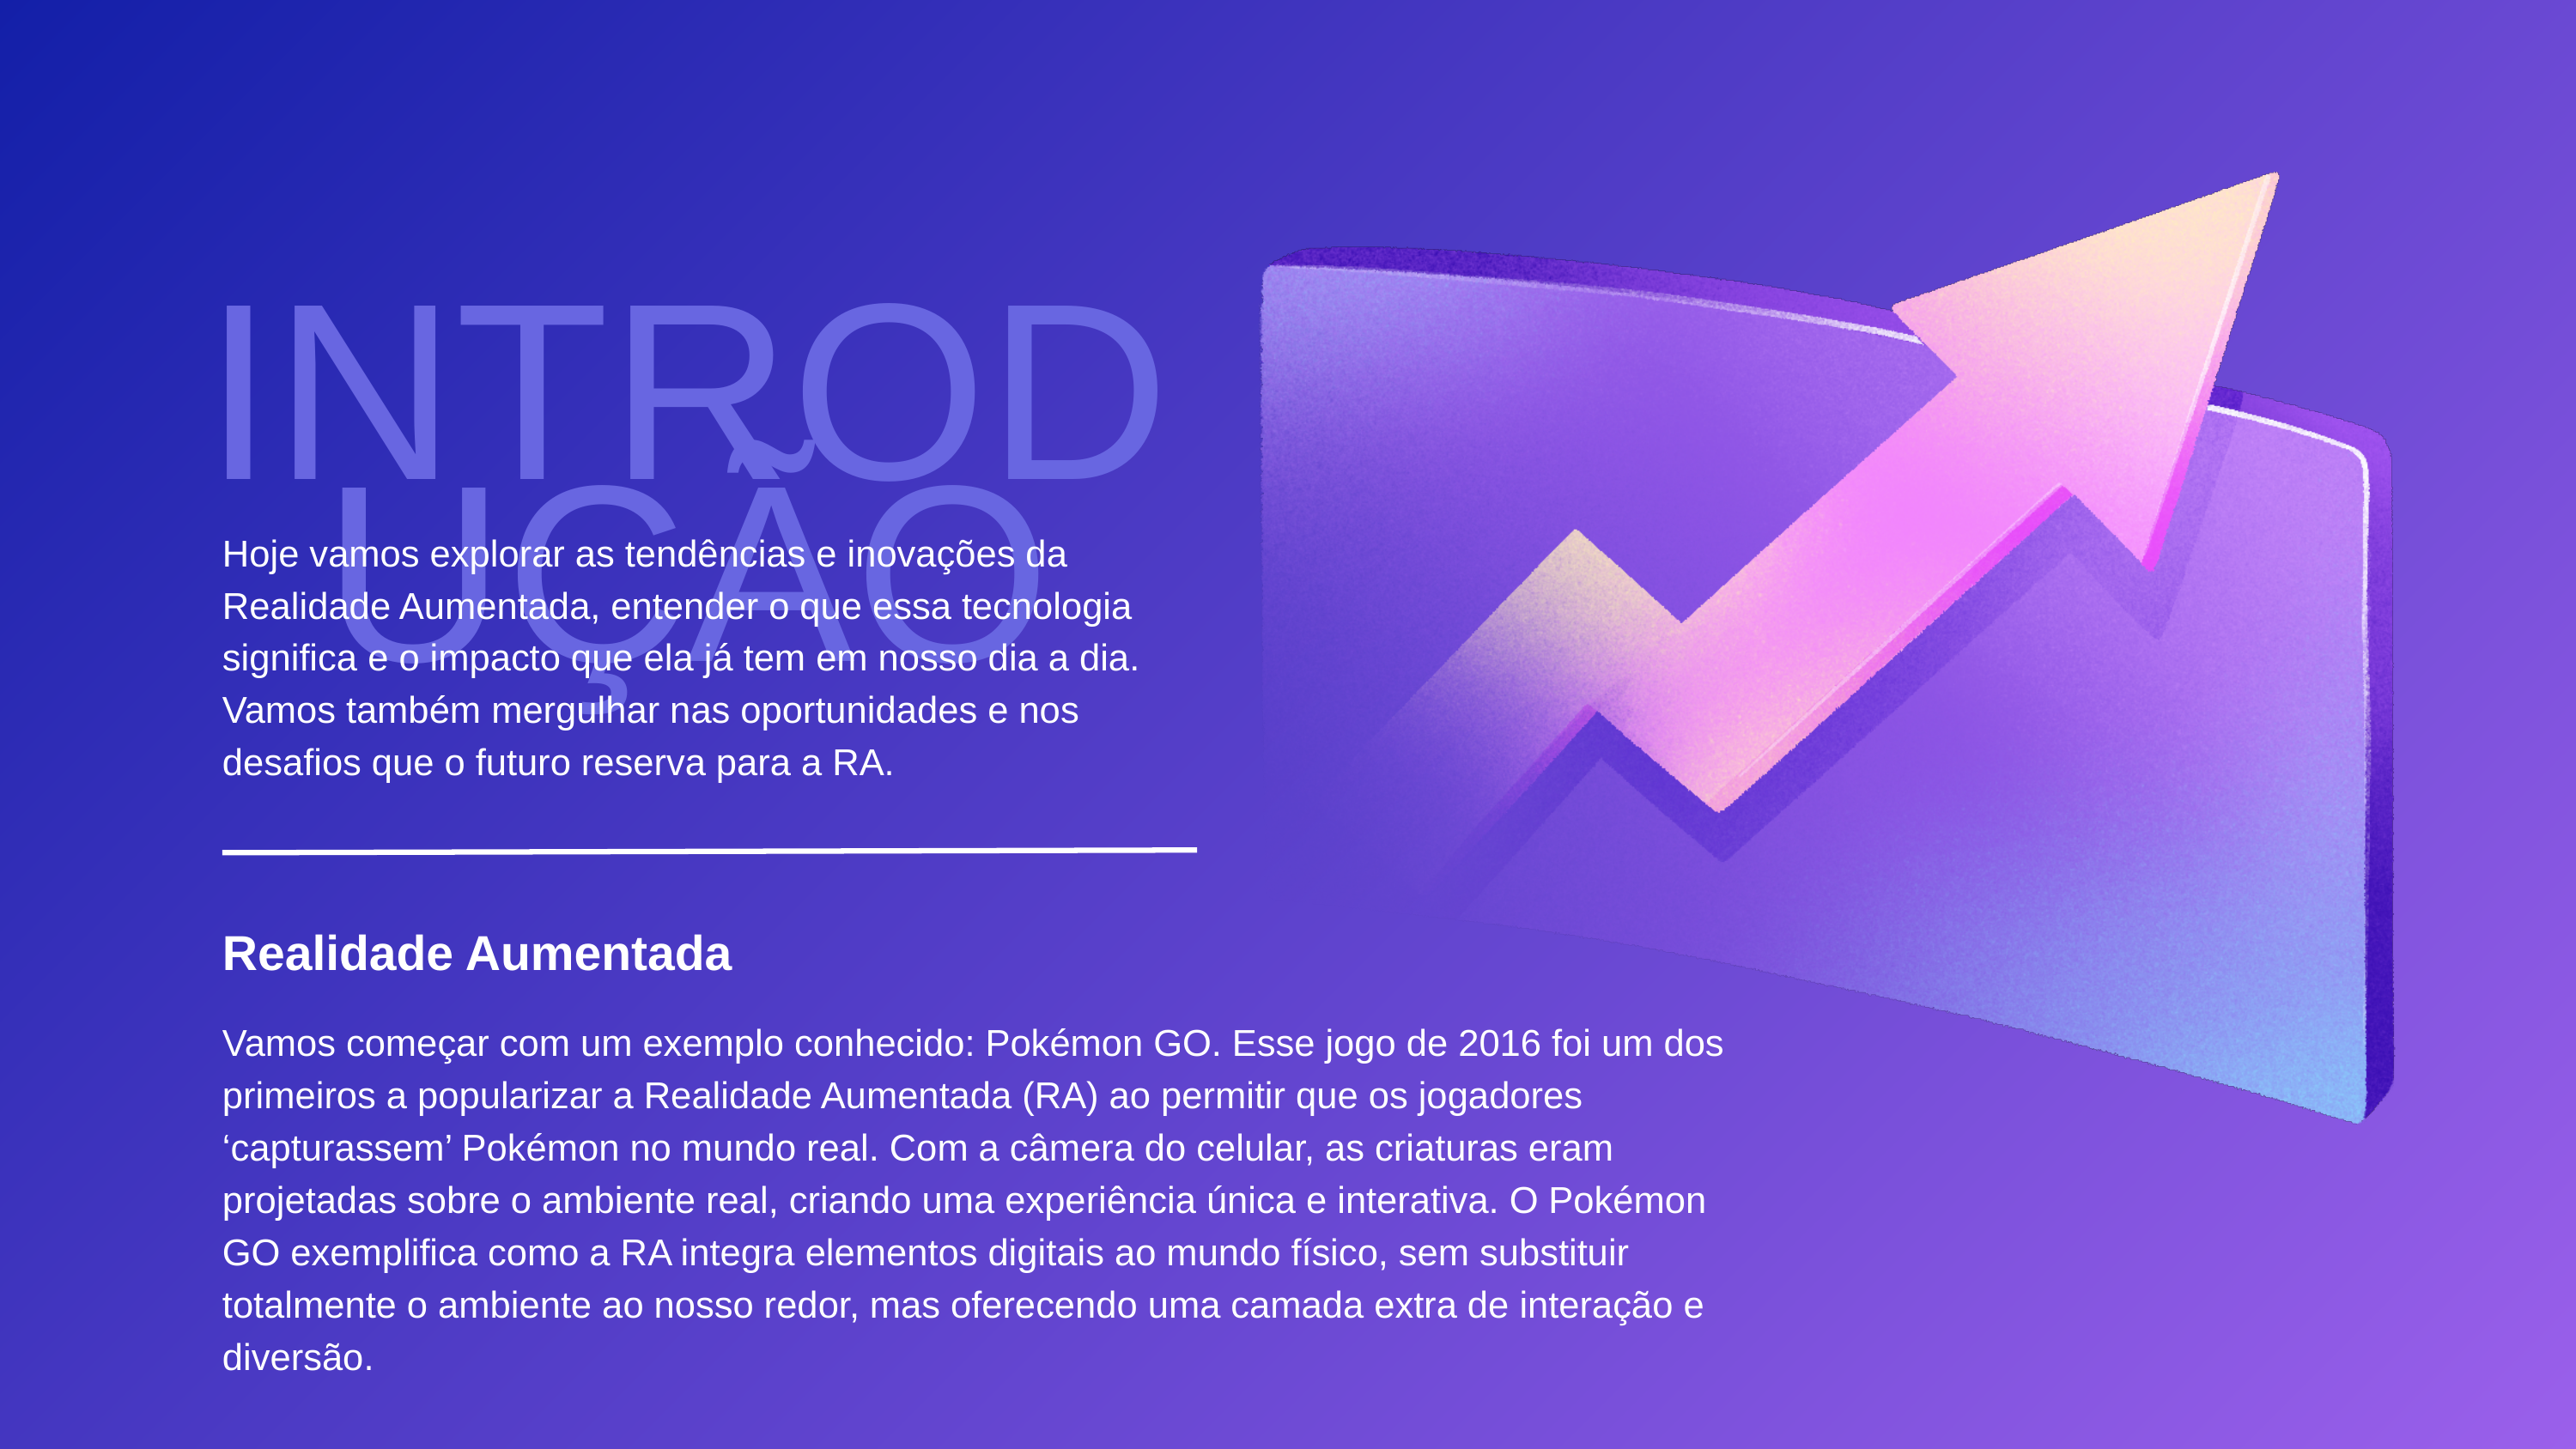

INTRODUÇÃO
Hoje vamos explorar as tendências e inovações da Realidade Aumentada, entender o que essa tecnologia significa e o impacto que ela já tem em nosso dia a dia. Vamos também mergulhar nas oportunidades e nos desafios que o futuro reserva para a RA.

Realidade Aumentada
Vamos começar com um exemplo conhecido: Pokémon GO. Esse jogo de 2016 foi um dos primeiros a popularizar a Realidade Aumentada (RA) ao permitir que os jogadores ‘capturassem’ Pokémon no mundo real. Com a câmera do celular, as criaturas eram projetadas sobre o ambiente real, criando uma experiência única e interativa. O Pokémon GO exemplifica como a RA integra elementos digitais ao mundo físico, sem substituir totalmente o ambiente ao nosso redor, mas oferecendo uma camada extra de interação e diversão.